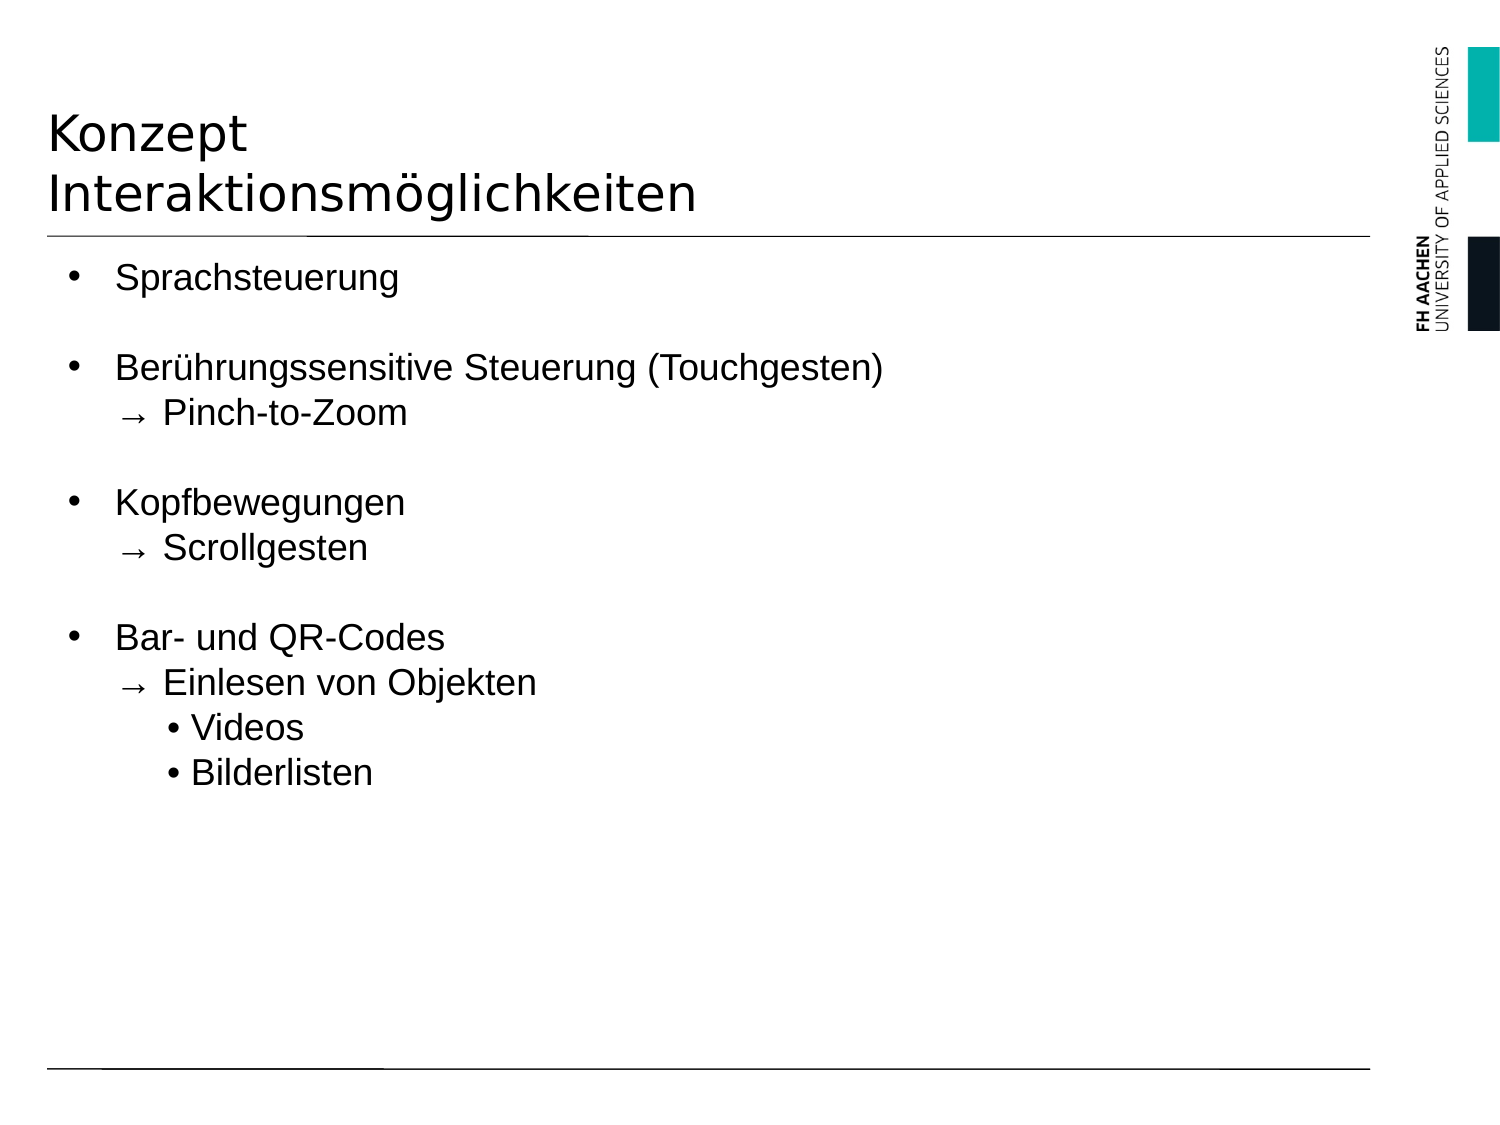

# Konzept Interaktionsmöglichkeiten
Sprachsteuerung

Berührungssensitive Steuerung (Touchgesten)
→ Pinch-to-Zoom

Kopfbewegungen
→ Scrollgesten

Bar- und QR-Codes
→ Einlesen von Objekten
     • Videos
     • Bilderlisten